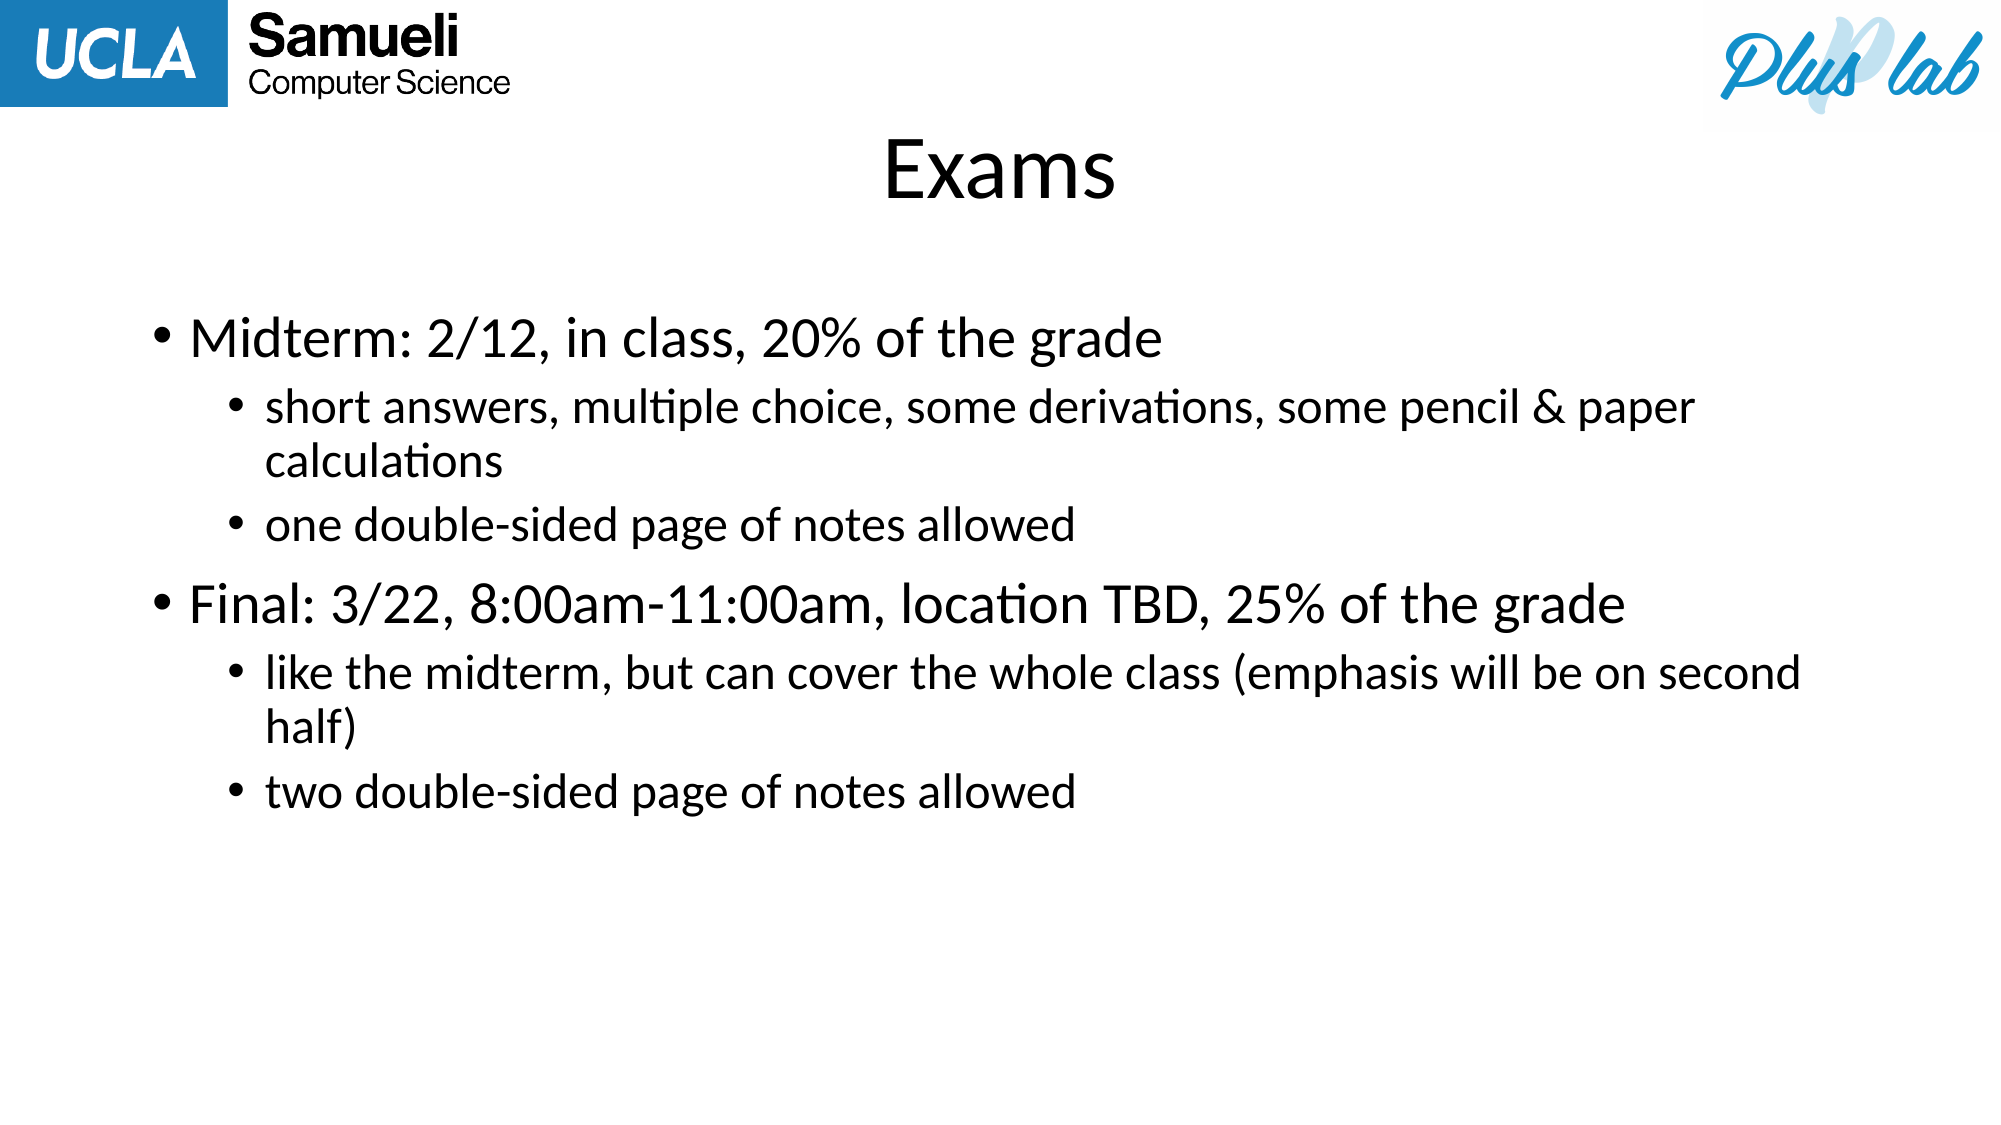

# Exams
Midterm: 2/12, in class, 20% of the grade
short answers, multiple choice, some derivations, some pencil & paper calculations
one double-sided page of notes allowed
Final: 3/22, 8:00am-11:00am, location TBD, 25% of the grade
like the midterm, but can cover the whole class (emphasis will be on second half)
two double-sided page of notes allowed